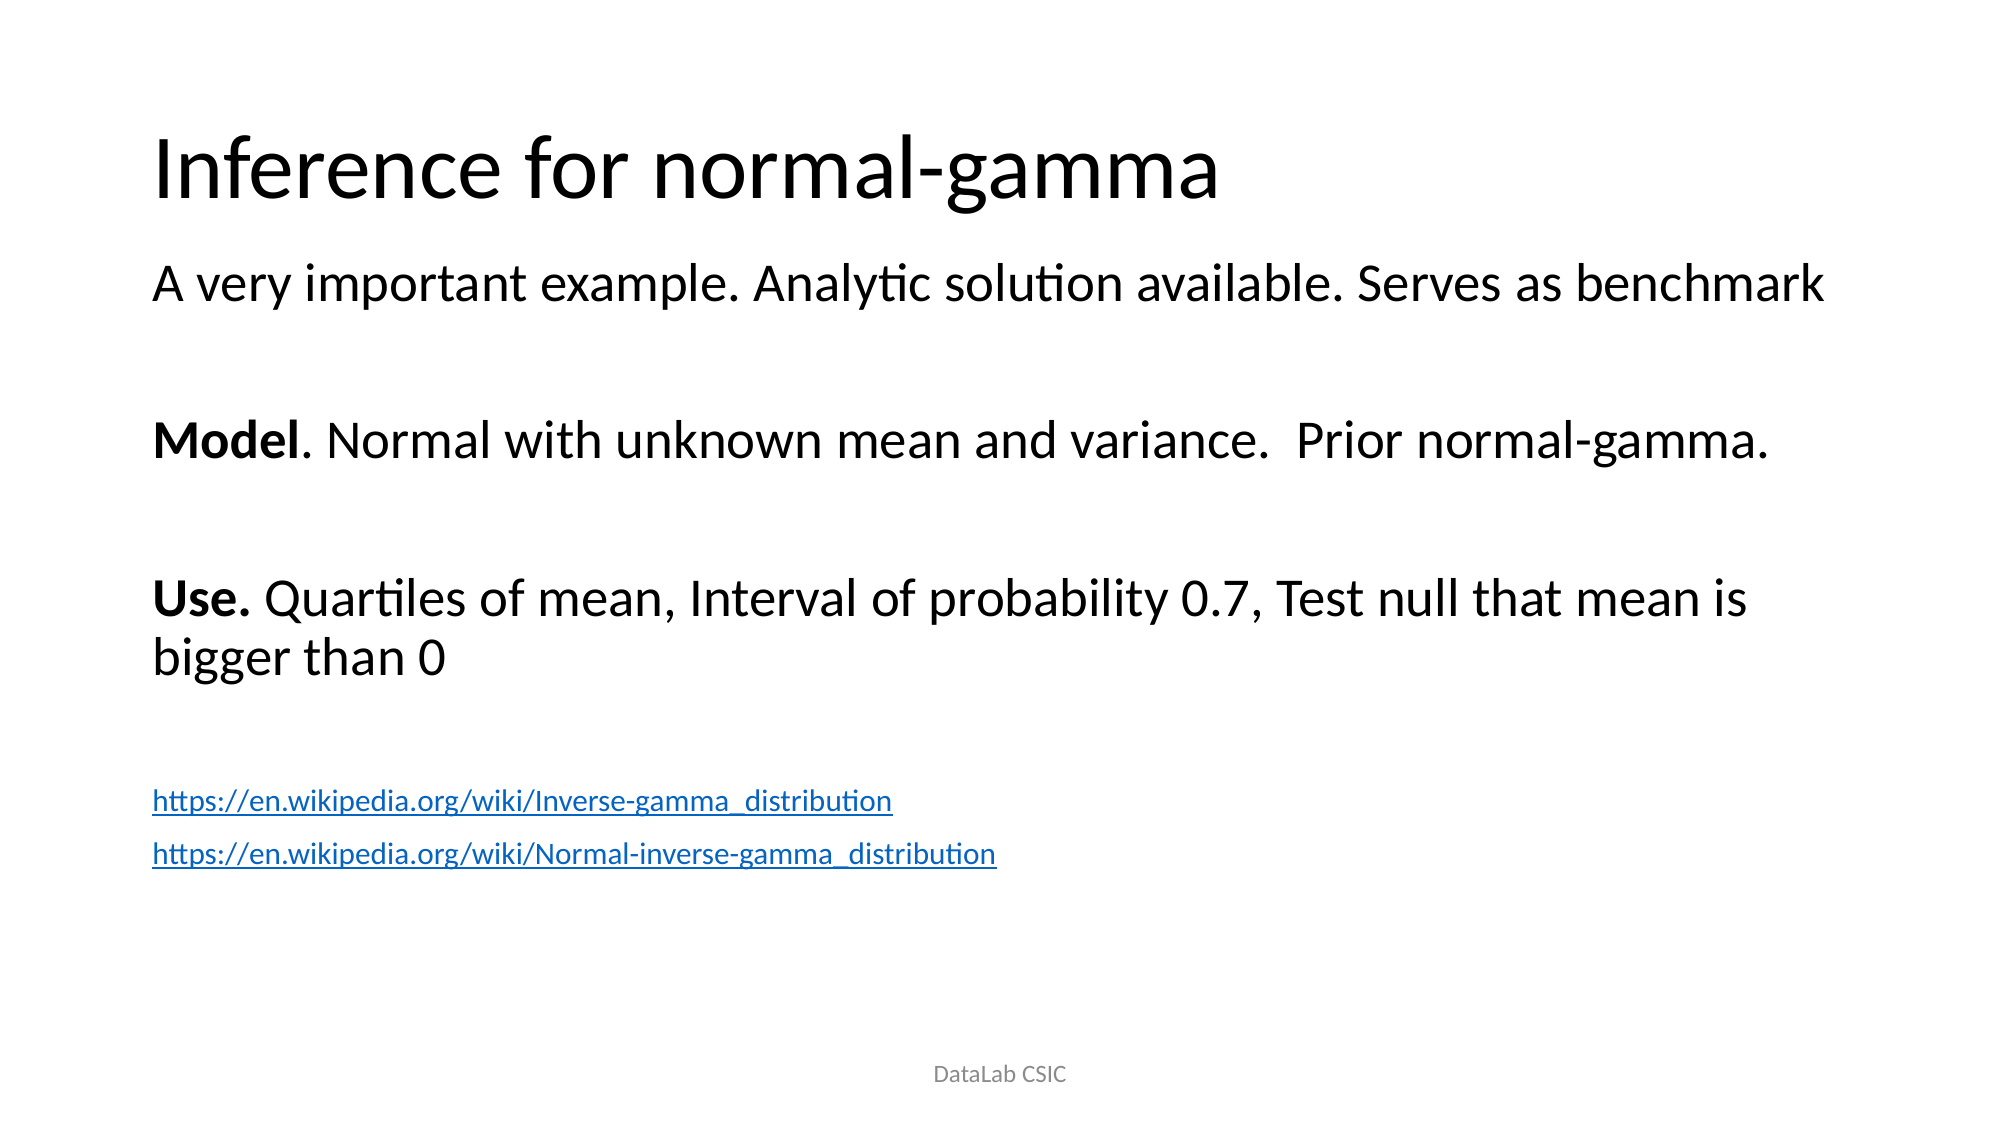

# Inference for normal-gamma
A very important example. Analytic solution available. Serves as benchmark

Model. Normal with unknown mean and variance.  Prior normal-gamma.

Use. Quartiles of mean, Interval of probability 0.7, Test null that mean is bigger than 0

https://en.wikipedia.org/wiki/Inverse-gamma_distribution
https://en.wikipedia.org/wiki/Normal-inverse-gamma_distribution

DataLab CSIC